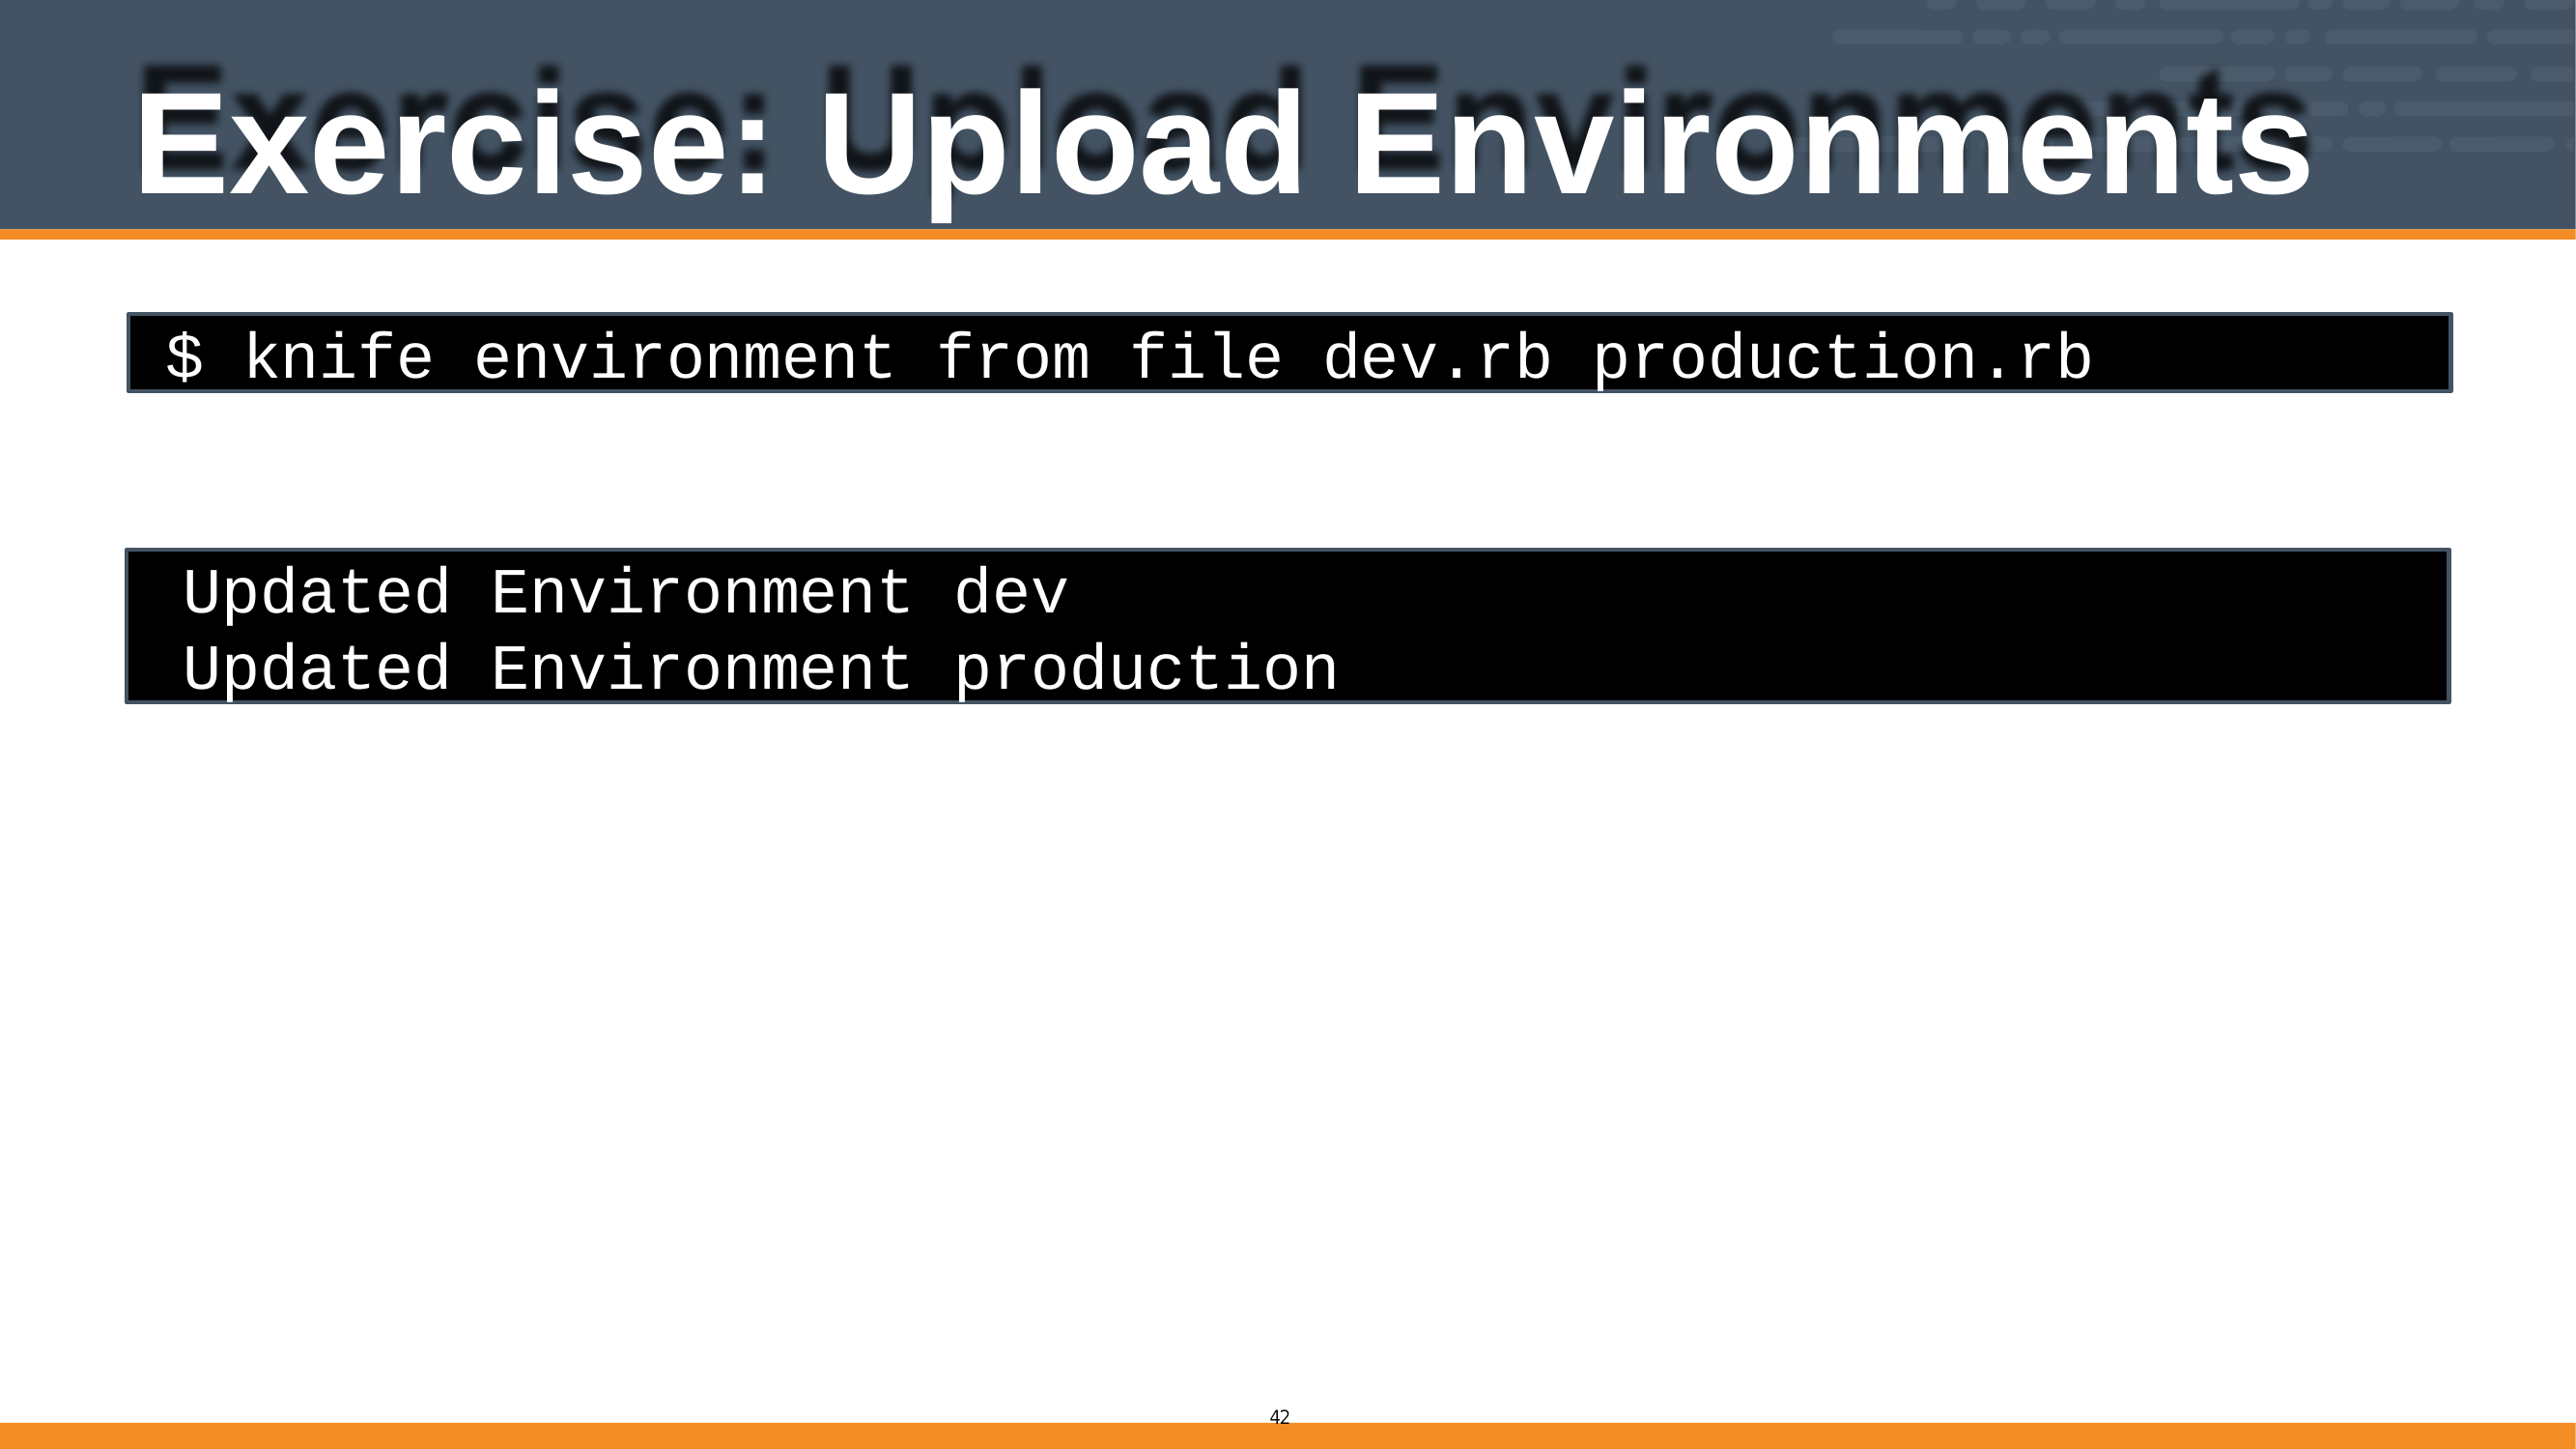

# Exercise: Upload Environments

$ knife environment from file dev.rb production.rb
Updated Environment dev Updated Environment production
42